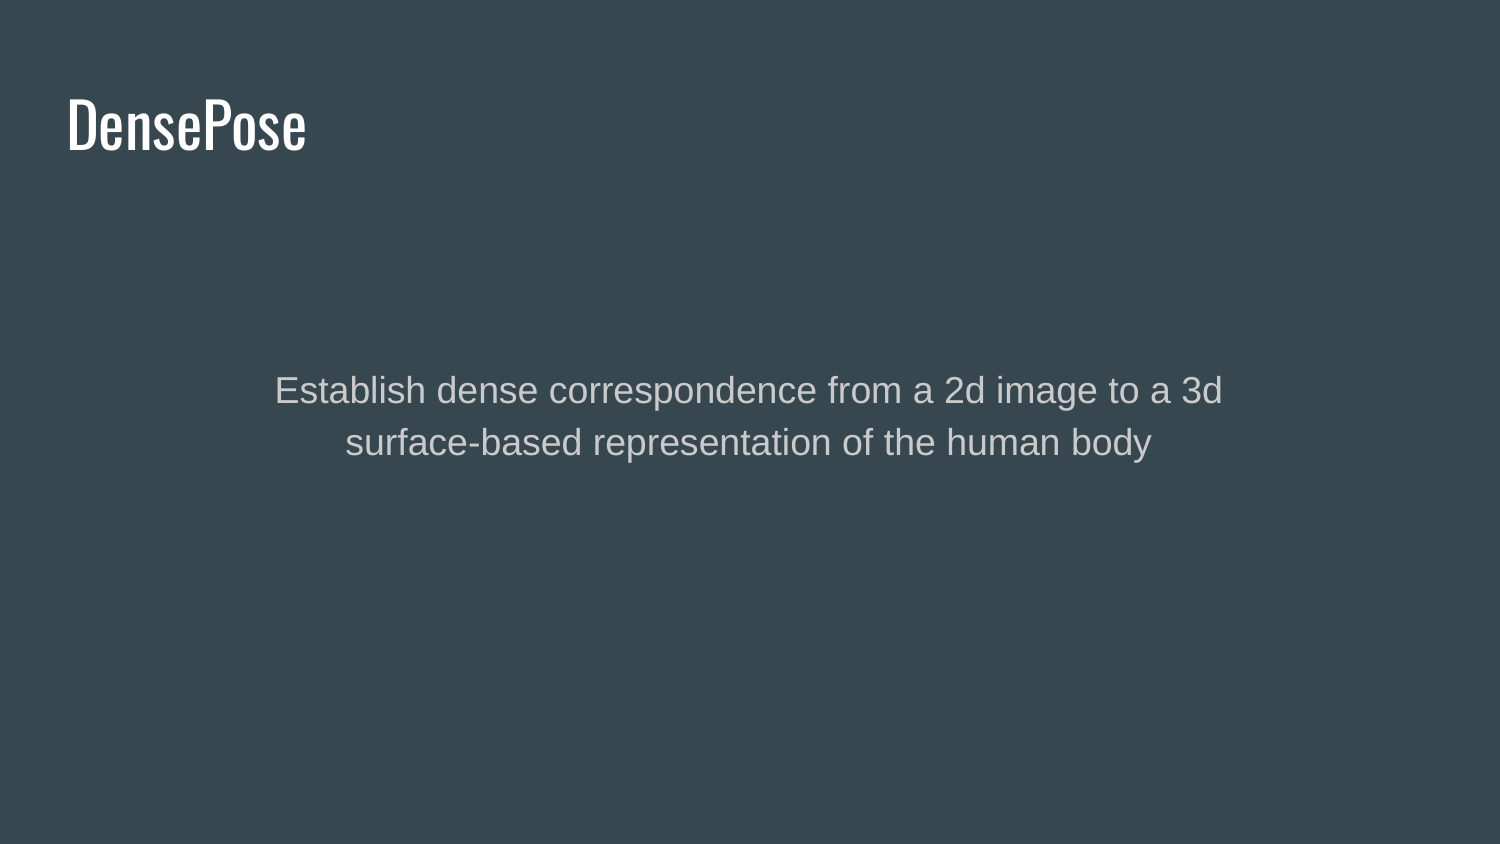

# DensePose
Establish dense correspondence from a 2d image to a 3d surface-based representation of the human body